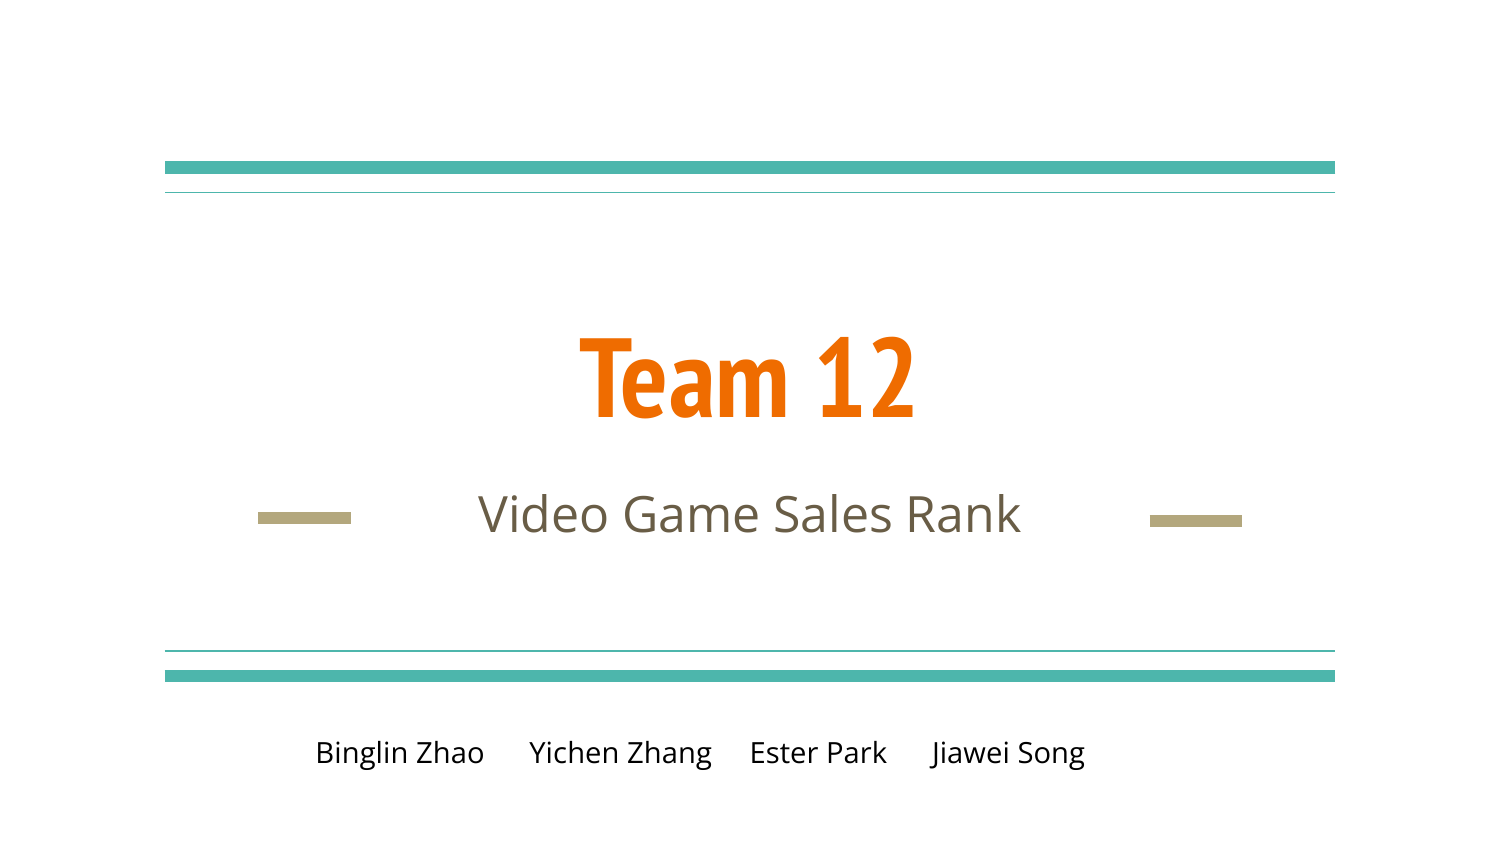

# Team 12
Video Game Sales Rank
Binglin Zhao      Yichen Zhang     Ester Park      Jiawei Song